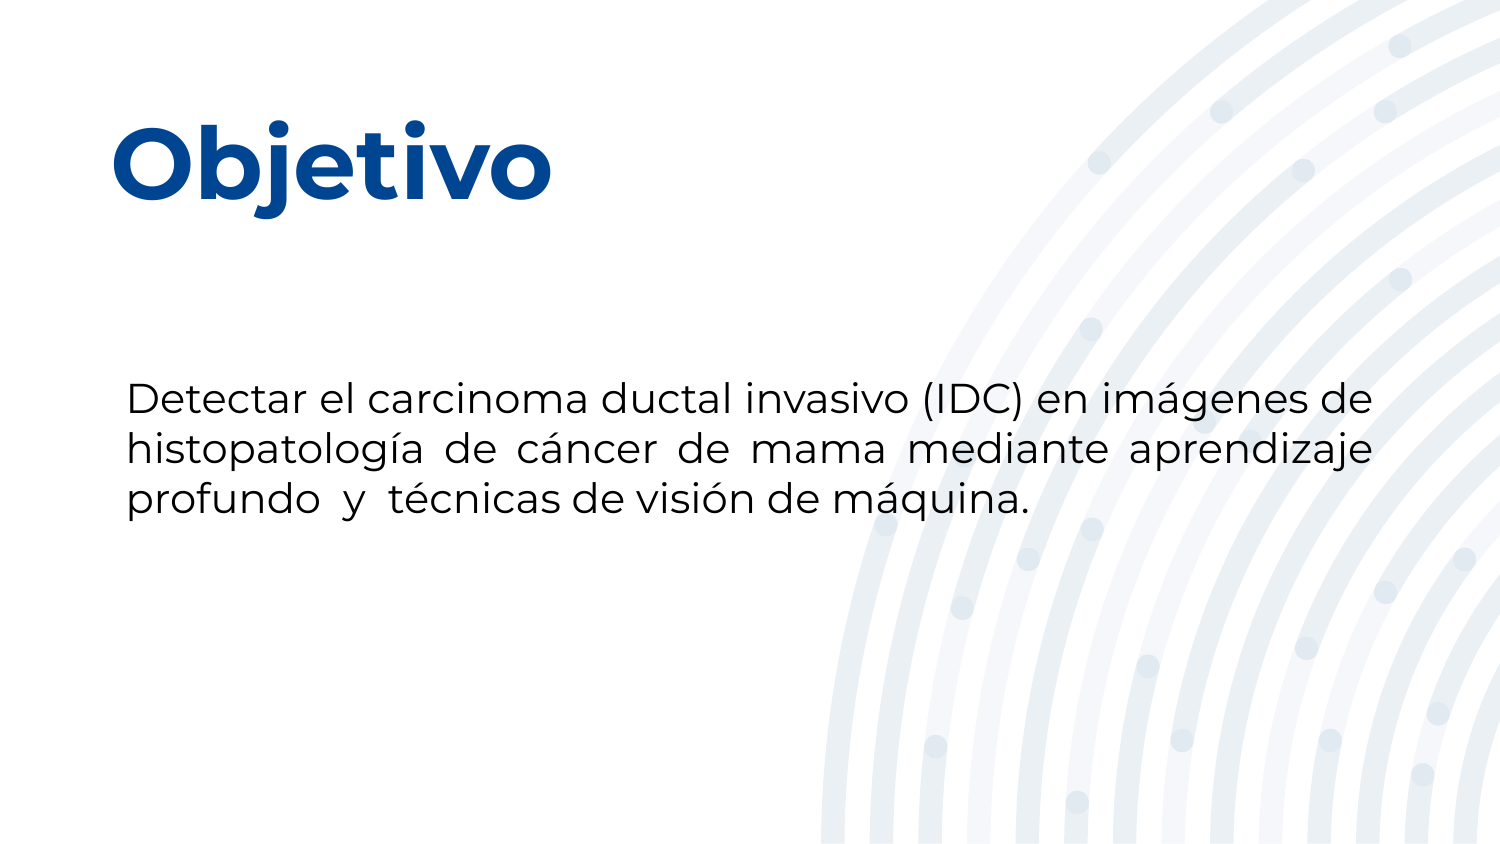

# Objetivo
Detectar el carcinoma ductal invasivo (IDC) en imágenes de histopatología de cáncer de mama mediante aprendizaje profundo  y  técnicas de visión de máquina.